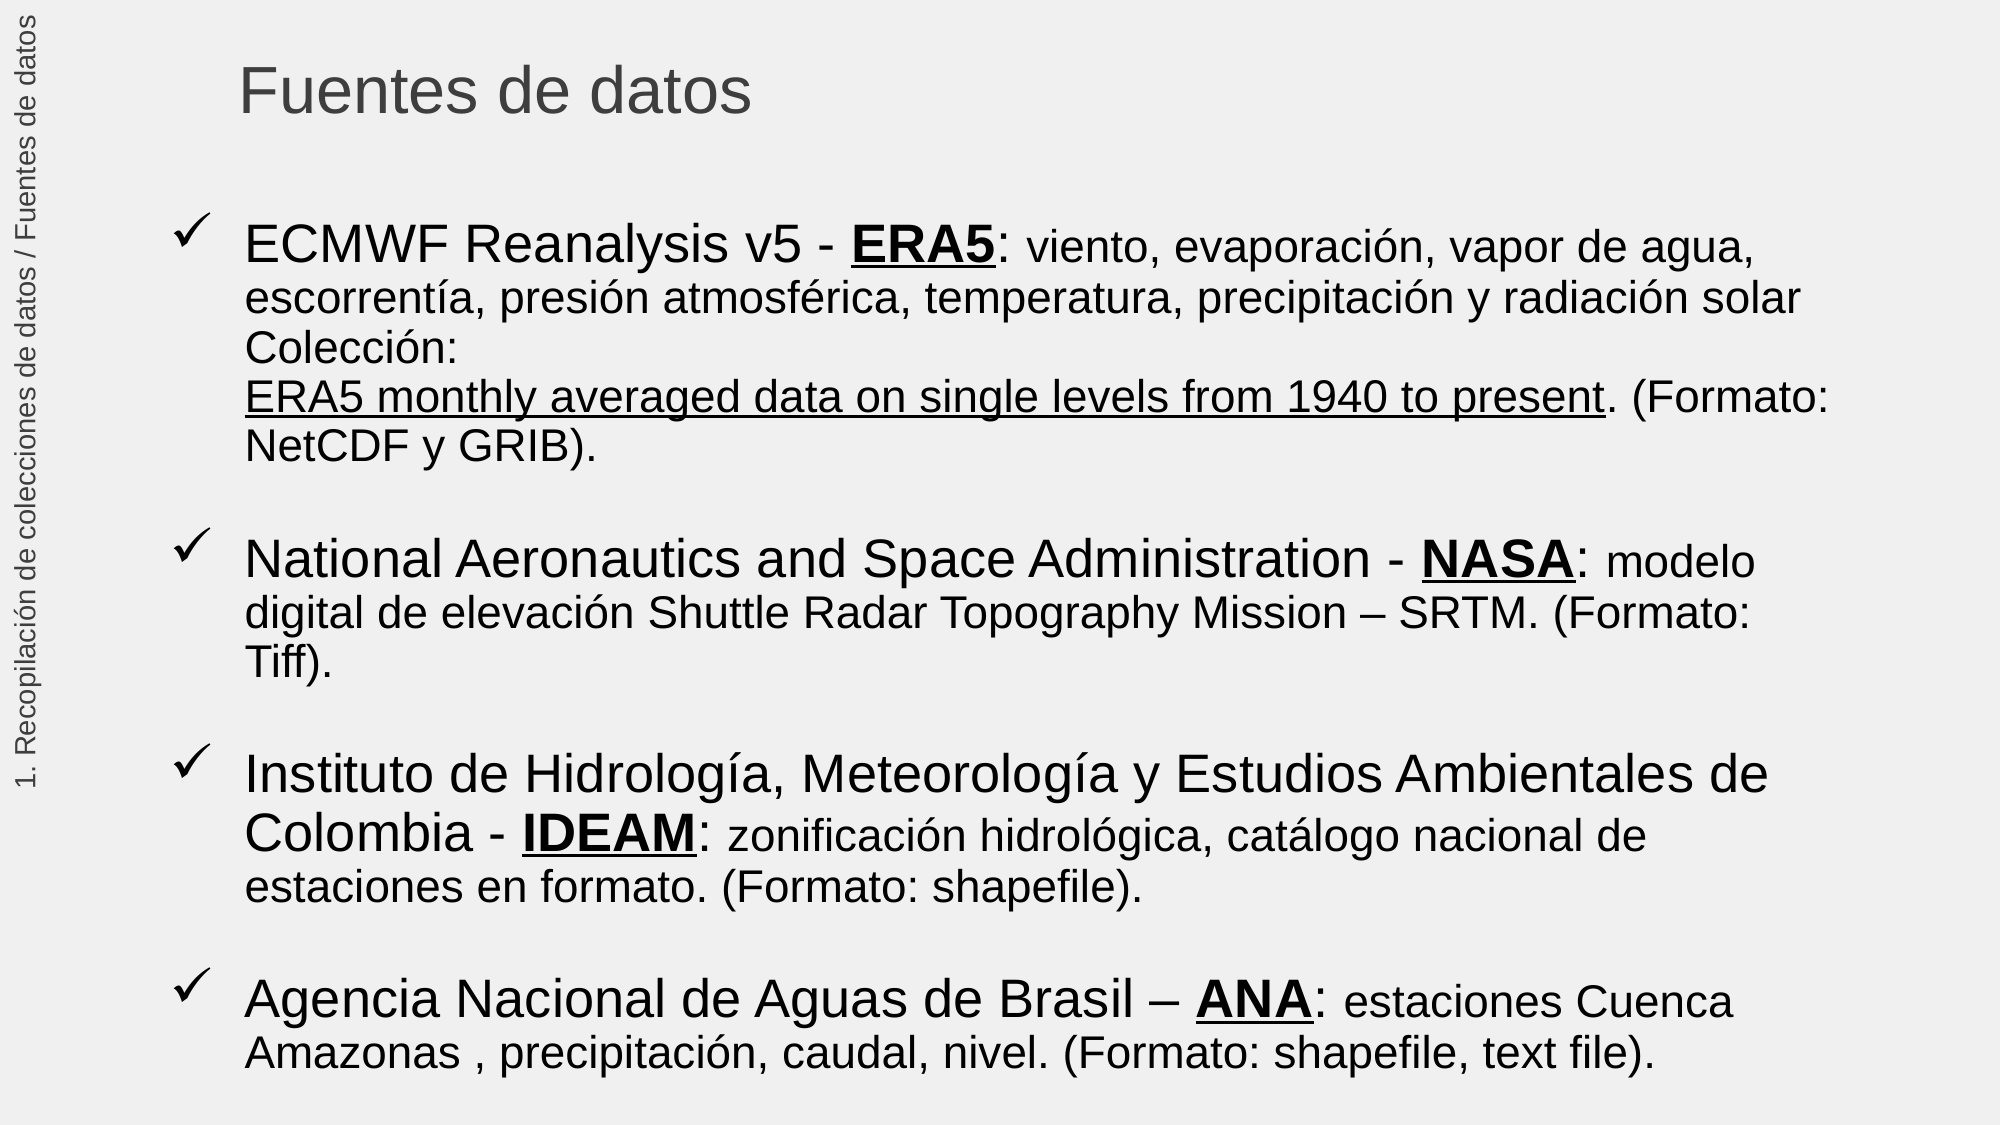

Fuentes de datos
ECMWF Reanalysis v5 - ERA5: viento, evaporación, vapor de agua, escorrentía, presión atmosférica, temperatura, precipitación y radiación solar Colección: ERA5 monthly averaged data on single levels from 1940 to present. (Formato: NetCDF y GRIB).

National Aeronautics and Space Administration - NASA: modelo digital de elevación Shuttle Radar Topography Mission – SRTM. (Formato: Tiff).

Instituto de Hidrología, Meteorología y Estudios Ambientales de Colombia - IDEAM: zonificación hidrológica, catálogo nacional de estaciones en formato. (Formato: shapefile).

Agencia Nacional de Aguas de Brasil – ANA: estaciones Cuenca Amazonas , precipitación, caudal, nivel. (Formato: shapefile, text file).
1. Recopilación de colecciones de datos / Fuentes de datos